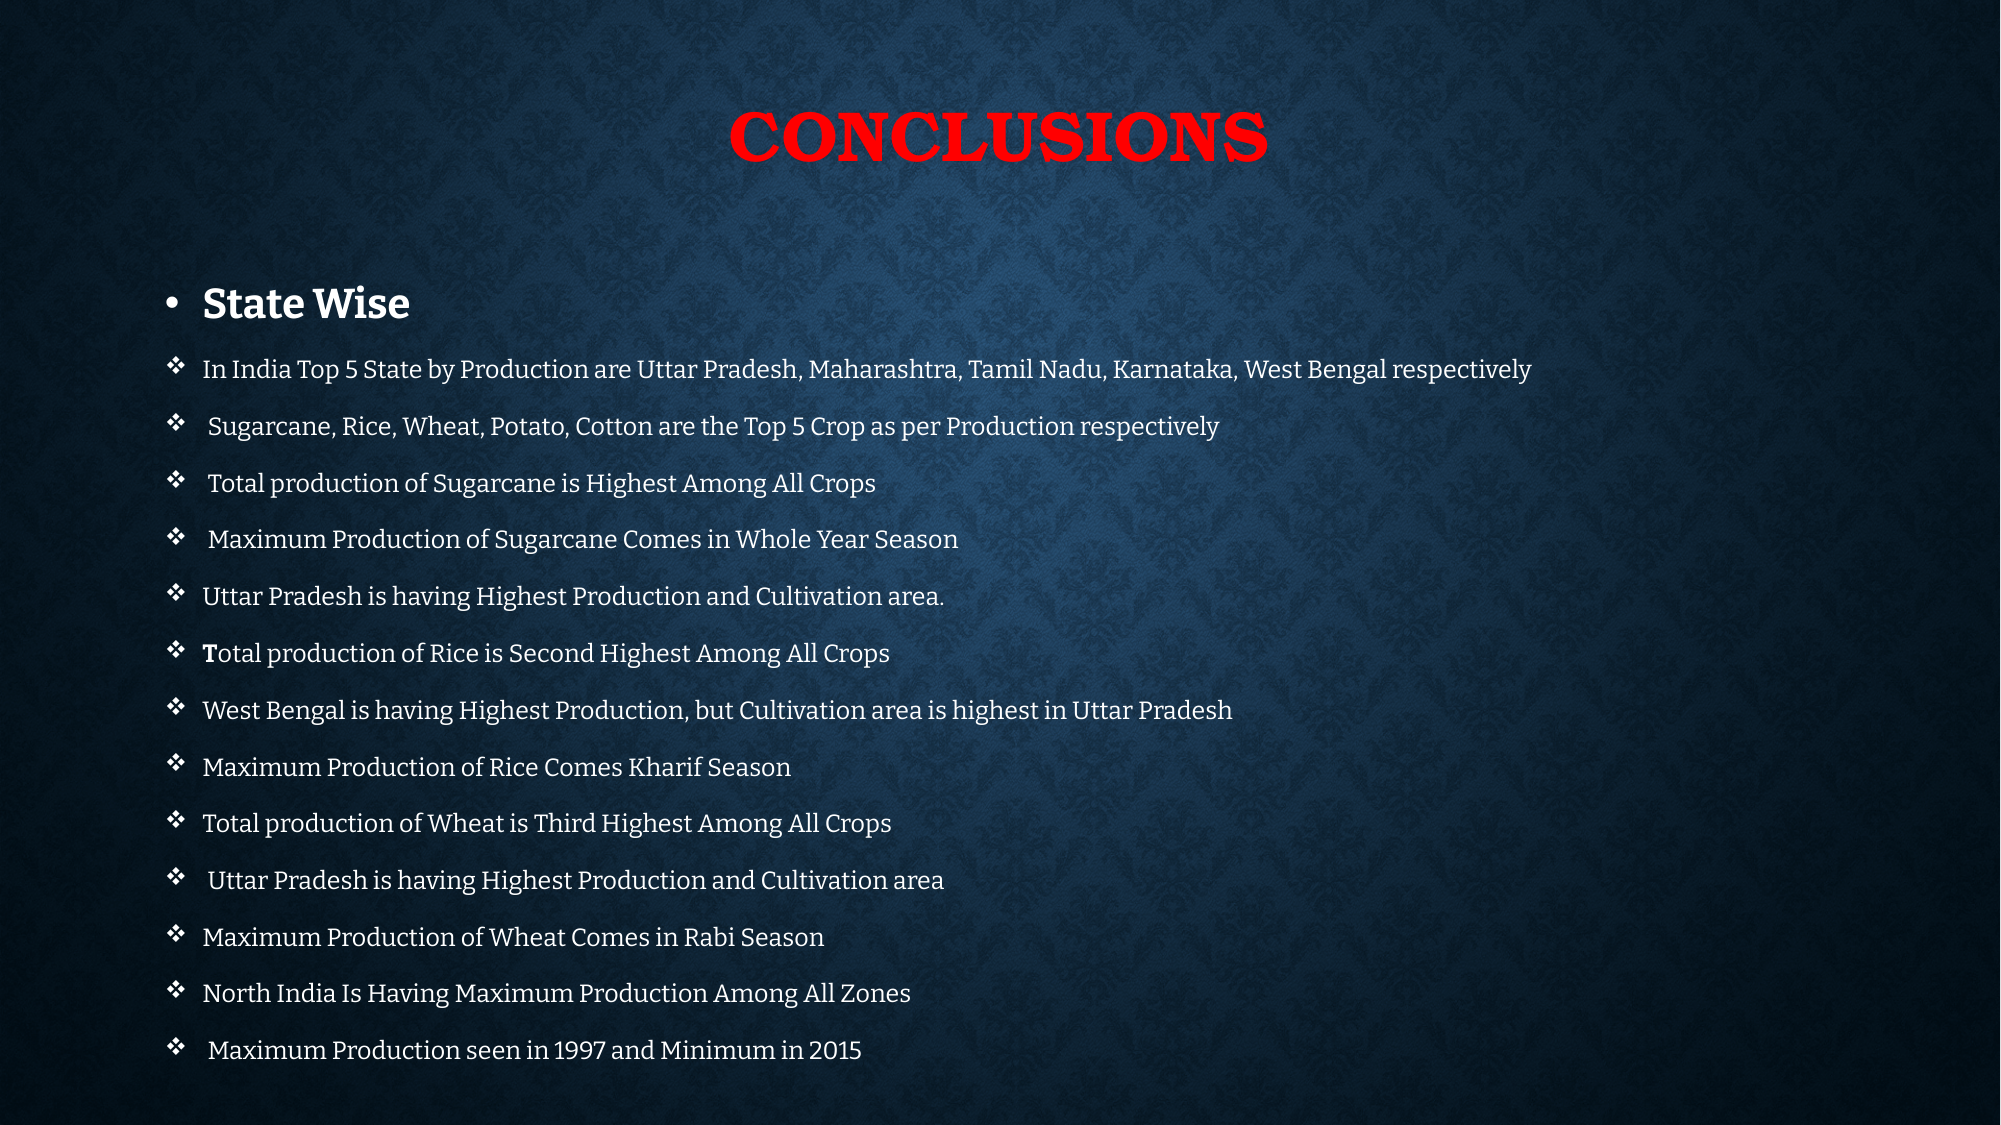

# conclusions
State Wise
In India Top 5 State by Production are Uttar Pradesh, Maharashtra, Tamil Nadu, Karnataka, West Bengal respectively
 Sugarcane, Rice, Wheat, Potato, Cotton are the Top 5 Crop as per Production respectively
 Total production of Sugarcane is Highest Among All Crops
 Maximum Production of Sugarcane Comes in Whole Year Season
Uttar Pradesh is having Highest Production and Cultivation area.
Total production of Rice is Second Highest Among All Crops
West Bengal is having Highest Production, but Cultivation area is highest in Uttar Pradesh
Maximum Production of Rice Comes Kharif Season
Total production of Wheat is Third Highest Among All Crops
 Uttar Pradesh is having Highest Production and Cultivation area
Maximum Production of Wheat Comes in Rabi Season
North India Is Having Maximum Production Among All Zones
 Maximum Production seen in 1997 and Minimum in 2015